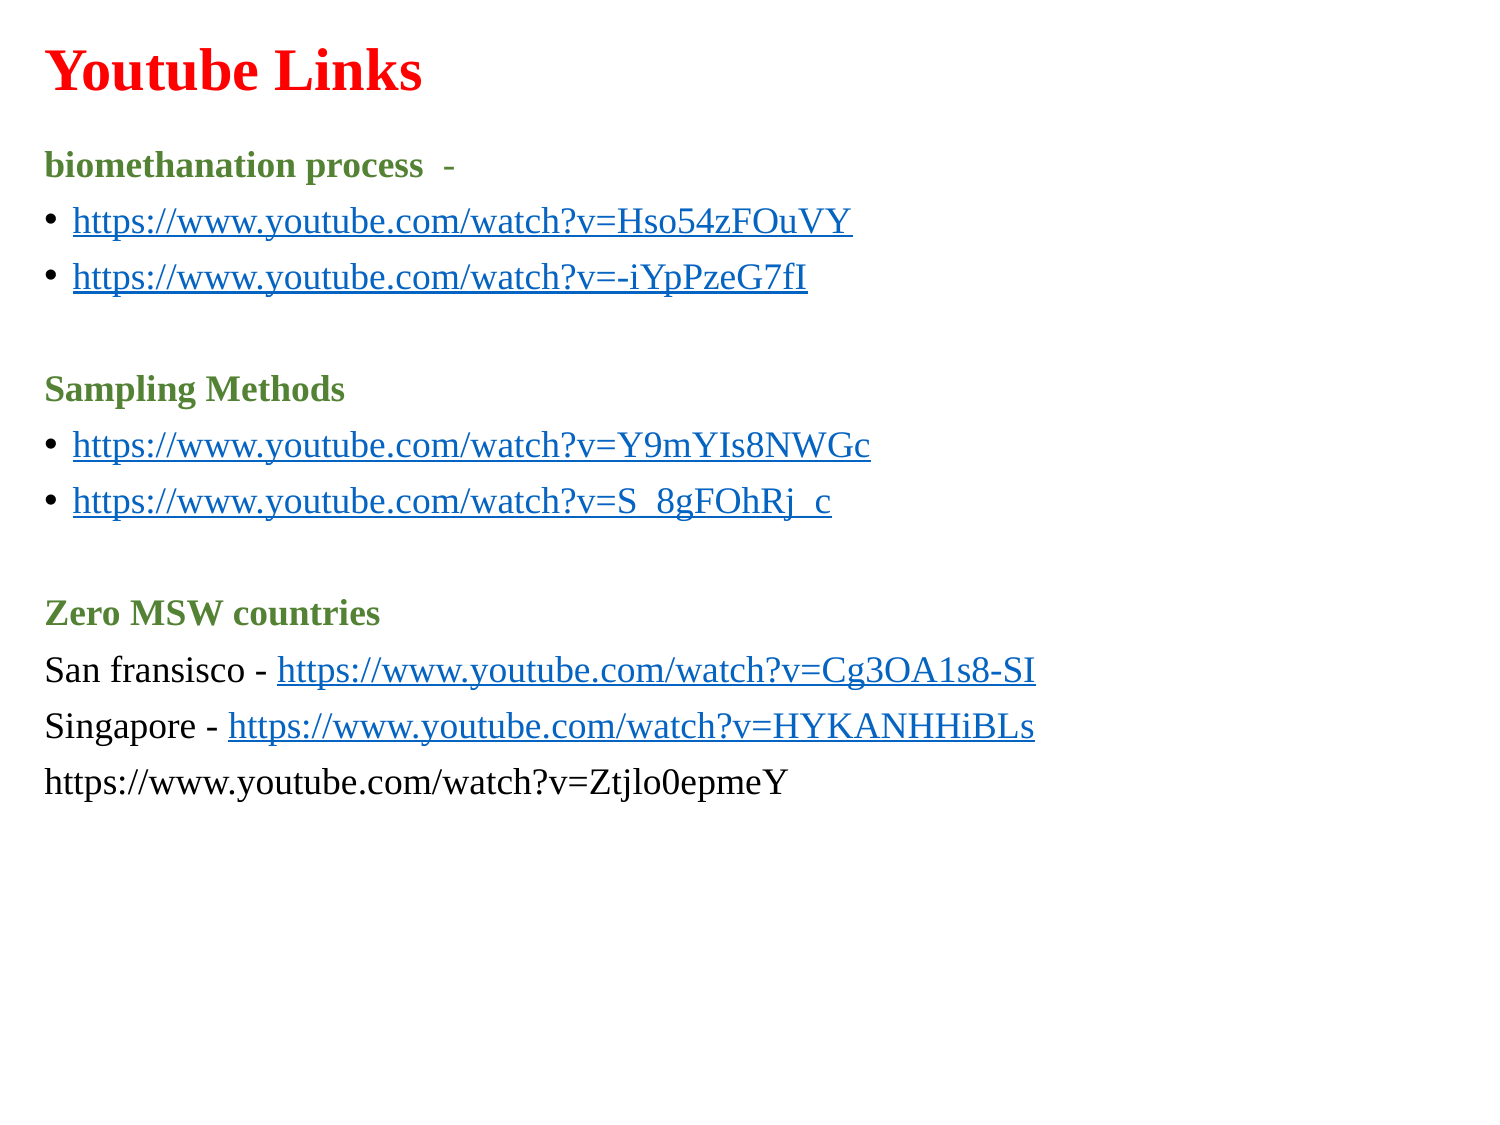

# Youtube Links
biomethanation process  -
https://www.youtube.com/watch?v=Hso54zFOuVY
https://www.youtube.com/watch?v=-iYpPzeG7fI

Sampling Methods
https://www.youtube.com/watch?v=Y9mYIs8NWGc
https://www.youtube.com/watch?v=S_8gFOhRj_c

Zero MSW countries
San fransisco - https://www.youtube.com/watch?v=Cg3OA1s8-SI
Singapore - https://www.youtube.com/watch?v=HYKANHHiBLs
https://www.youtube.com/watch?v=Ztjlo0epmeY